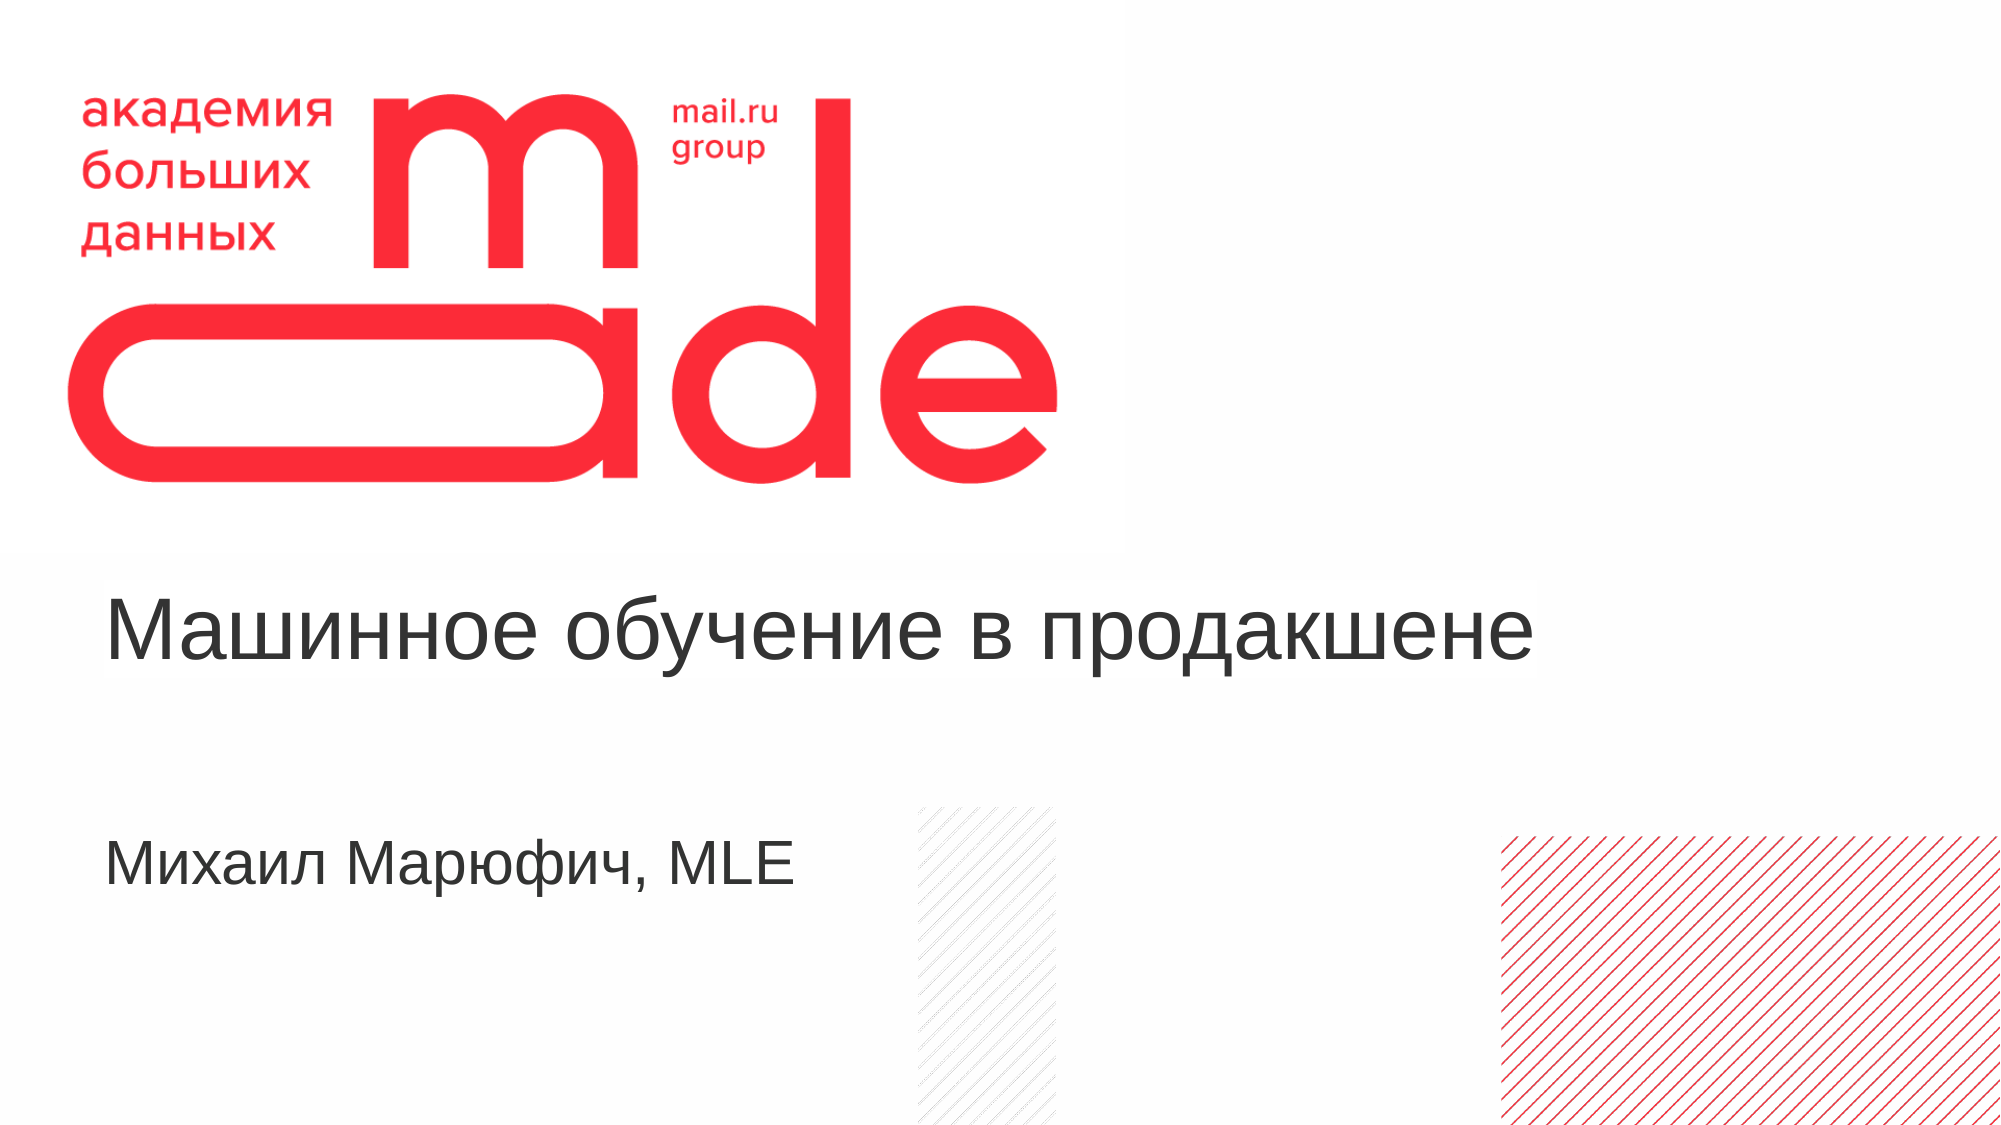

Машинное обучение в продакшене
Михаил Марюфич, MLE